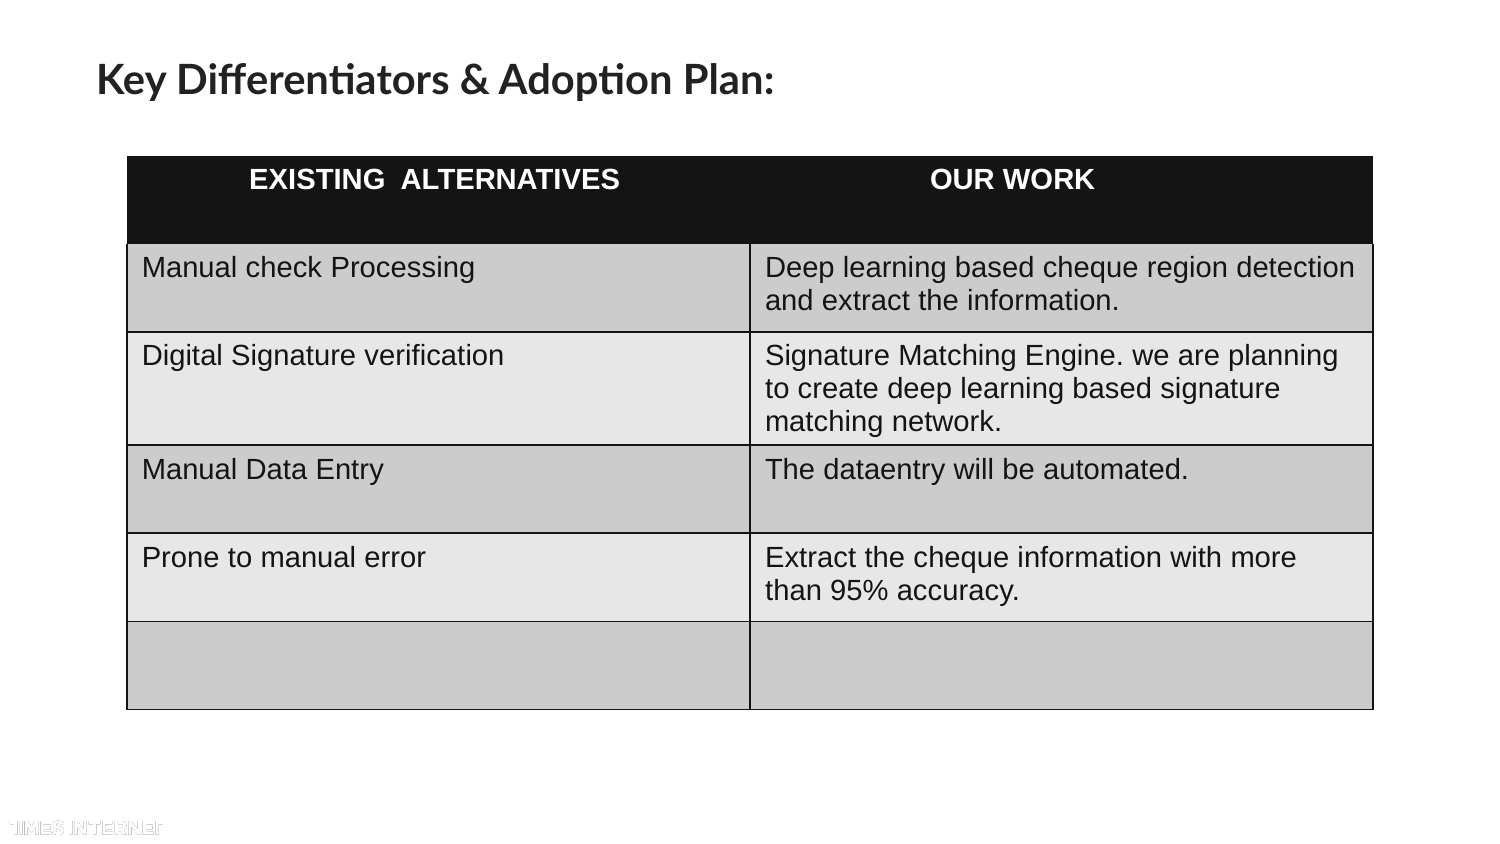

# Key Differentiators & Adoption Plan:
| EXISTING ALTERNATIVES | OUR WORK |
| --- | --- |
| Manual check Processing | Deep learning based cheque region detection and extract the information. |
| Digital Signature verification | Signature Matching Engine. we are planning to create deep learning based signature matching network. |
| Manual Data Entry | The dataentry will be automated. |
| Prone to manual error | Extract the cheque information with more than 95% accuracy. |
|  |  |